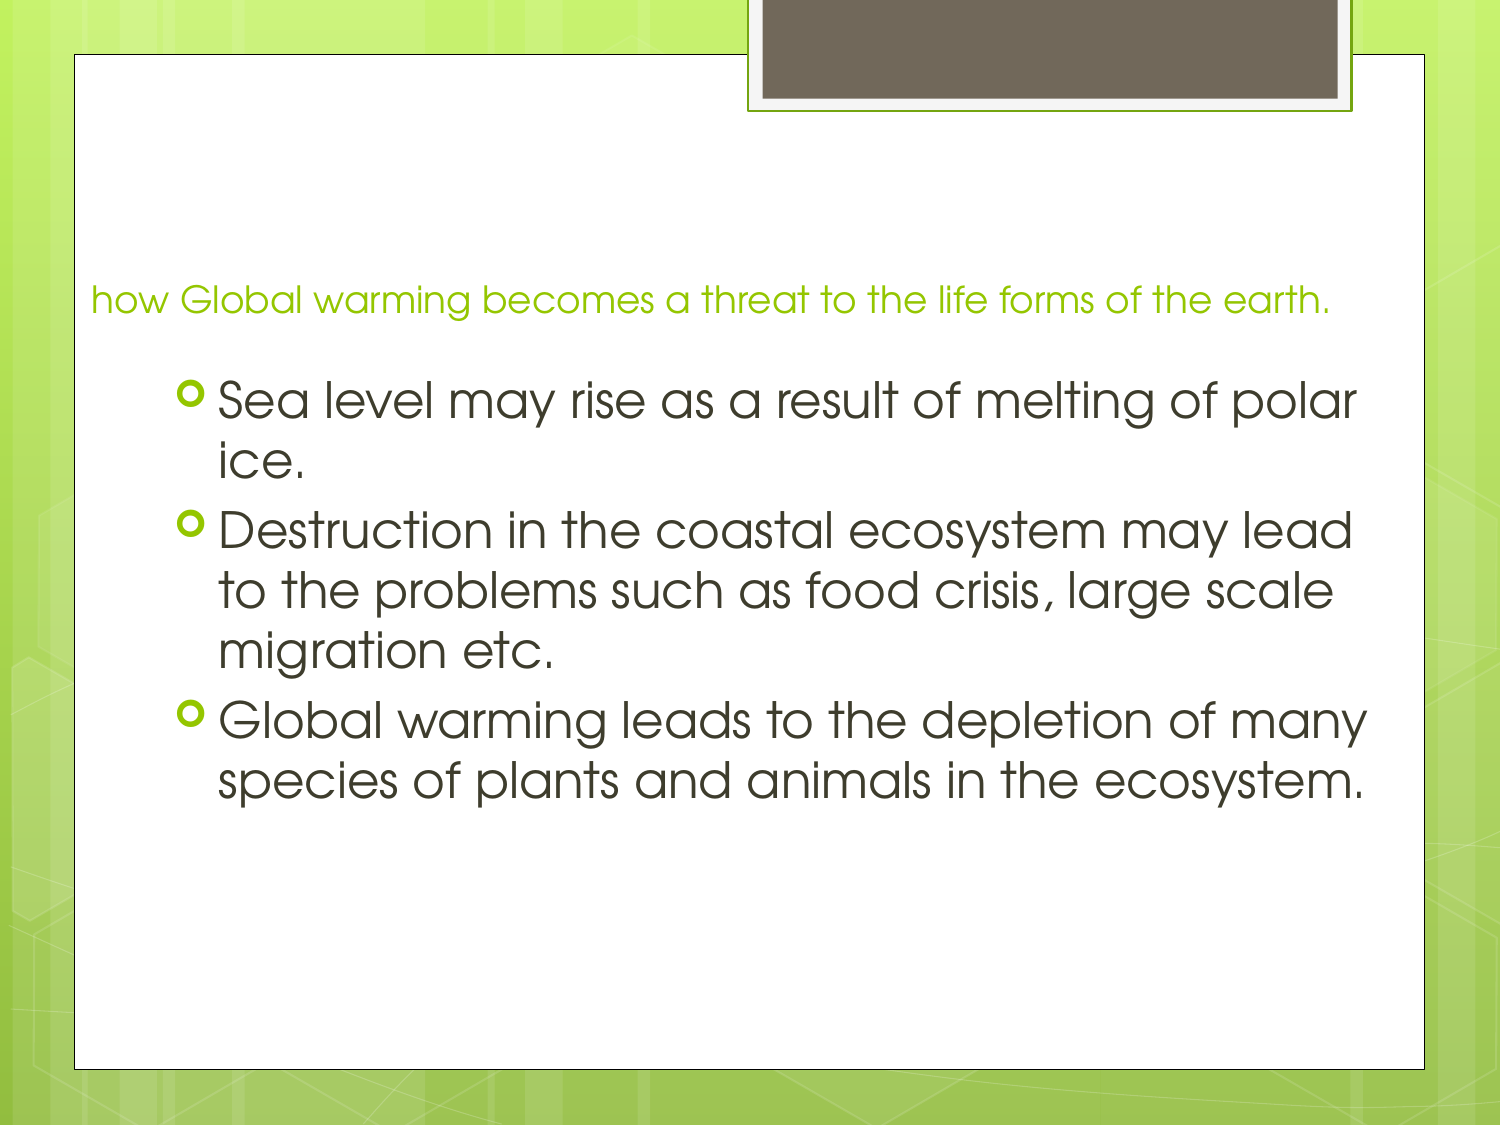

# how Global warming becomes a threat to the life forms of the earth.

Sea level may rise as a result of melting of polar ice.
Destruction in the coastal ecosystem may lead to the problems such as food crisis, large scale migration etc.
Global warming leads to the depletion of many species of plants and animals in the ecosystem.